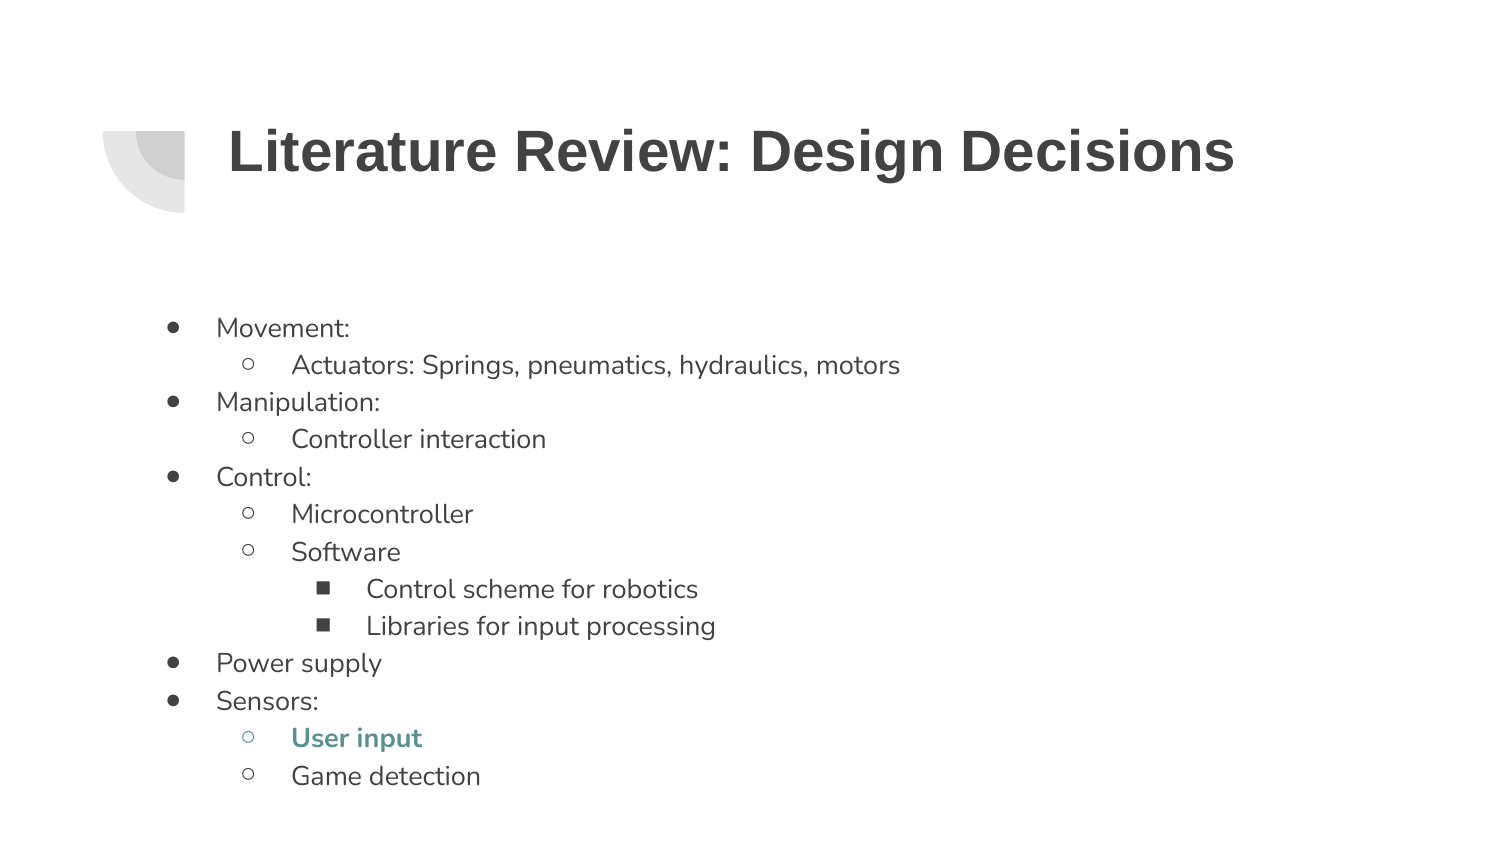

# Literature Review: Design Decisions
Movement:
Actuators: Springs, pneumatics, hydraulics, motors
Manipulation:
Controller interaction
Control:
Microcontroller
Software
Control scheme for robotics
Libraries for input processing
Power supply
Sensors:
User input
Game detection